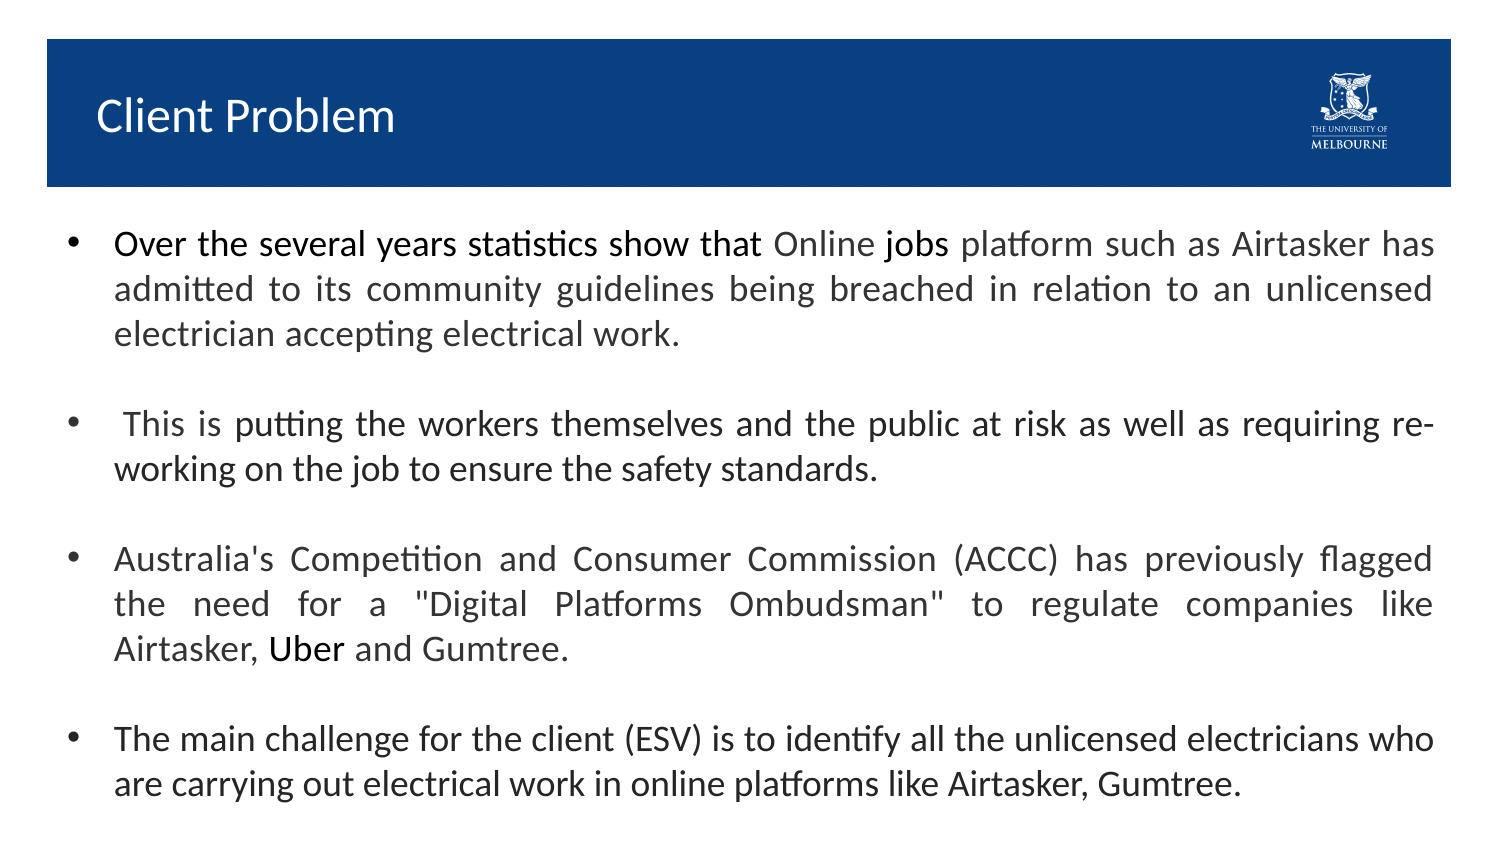

# Client Problem
Over the several years statistics show that Online jobs platform such as Airtasker has admitted to its community guidelines being breached in relation to an unlicensed electrician accepting electrical work.

 This is putting the workers themselves and the public at risk as well as requiring re-working on the job to ensure the safety standards.

Australia's Competition and Consumer Commission (ACCC) has previously flagged the need for a "Digital Platforms Ombudsman" to regulate companies like Airtasker, Uber and Gumtree.

The main challenge for the client (ESV) is to identify all the unlicensed electricians who are carrying out electrical work in online platforms like Airtasker, Gumtree.